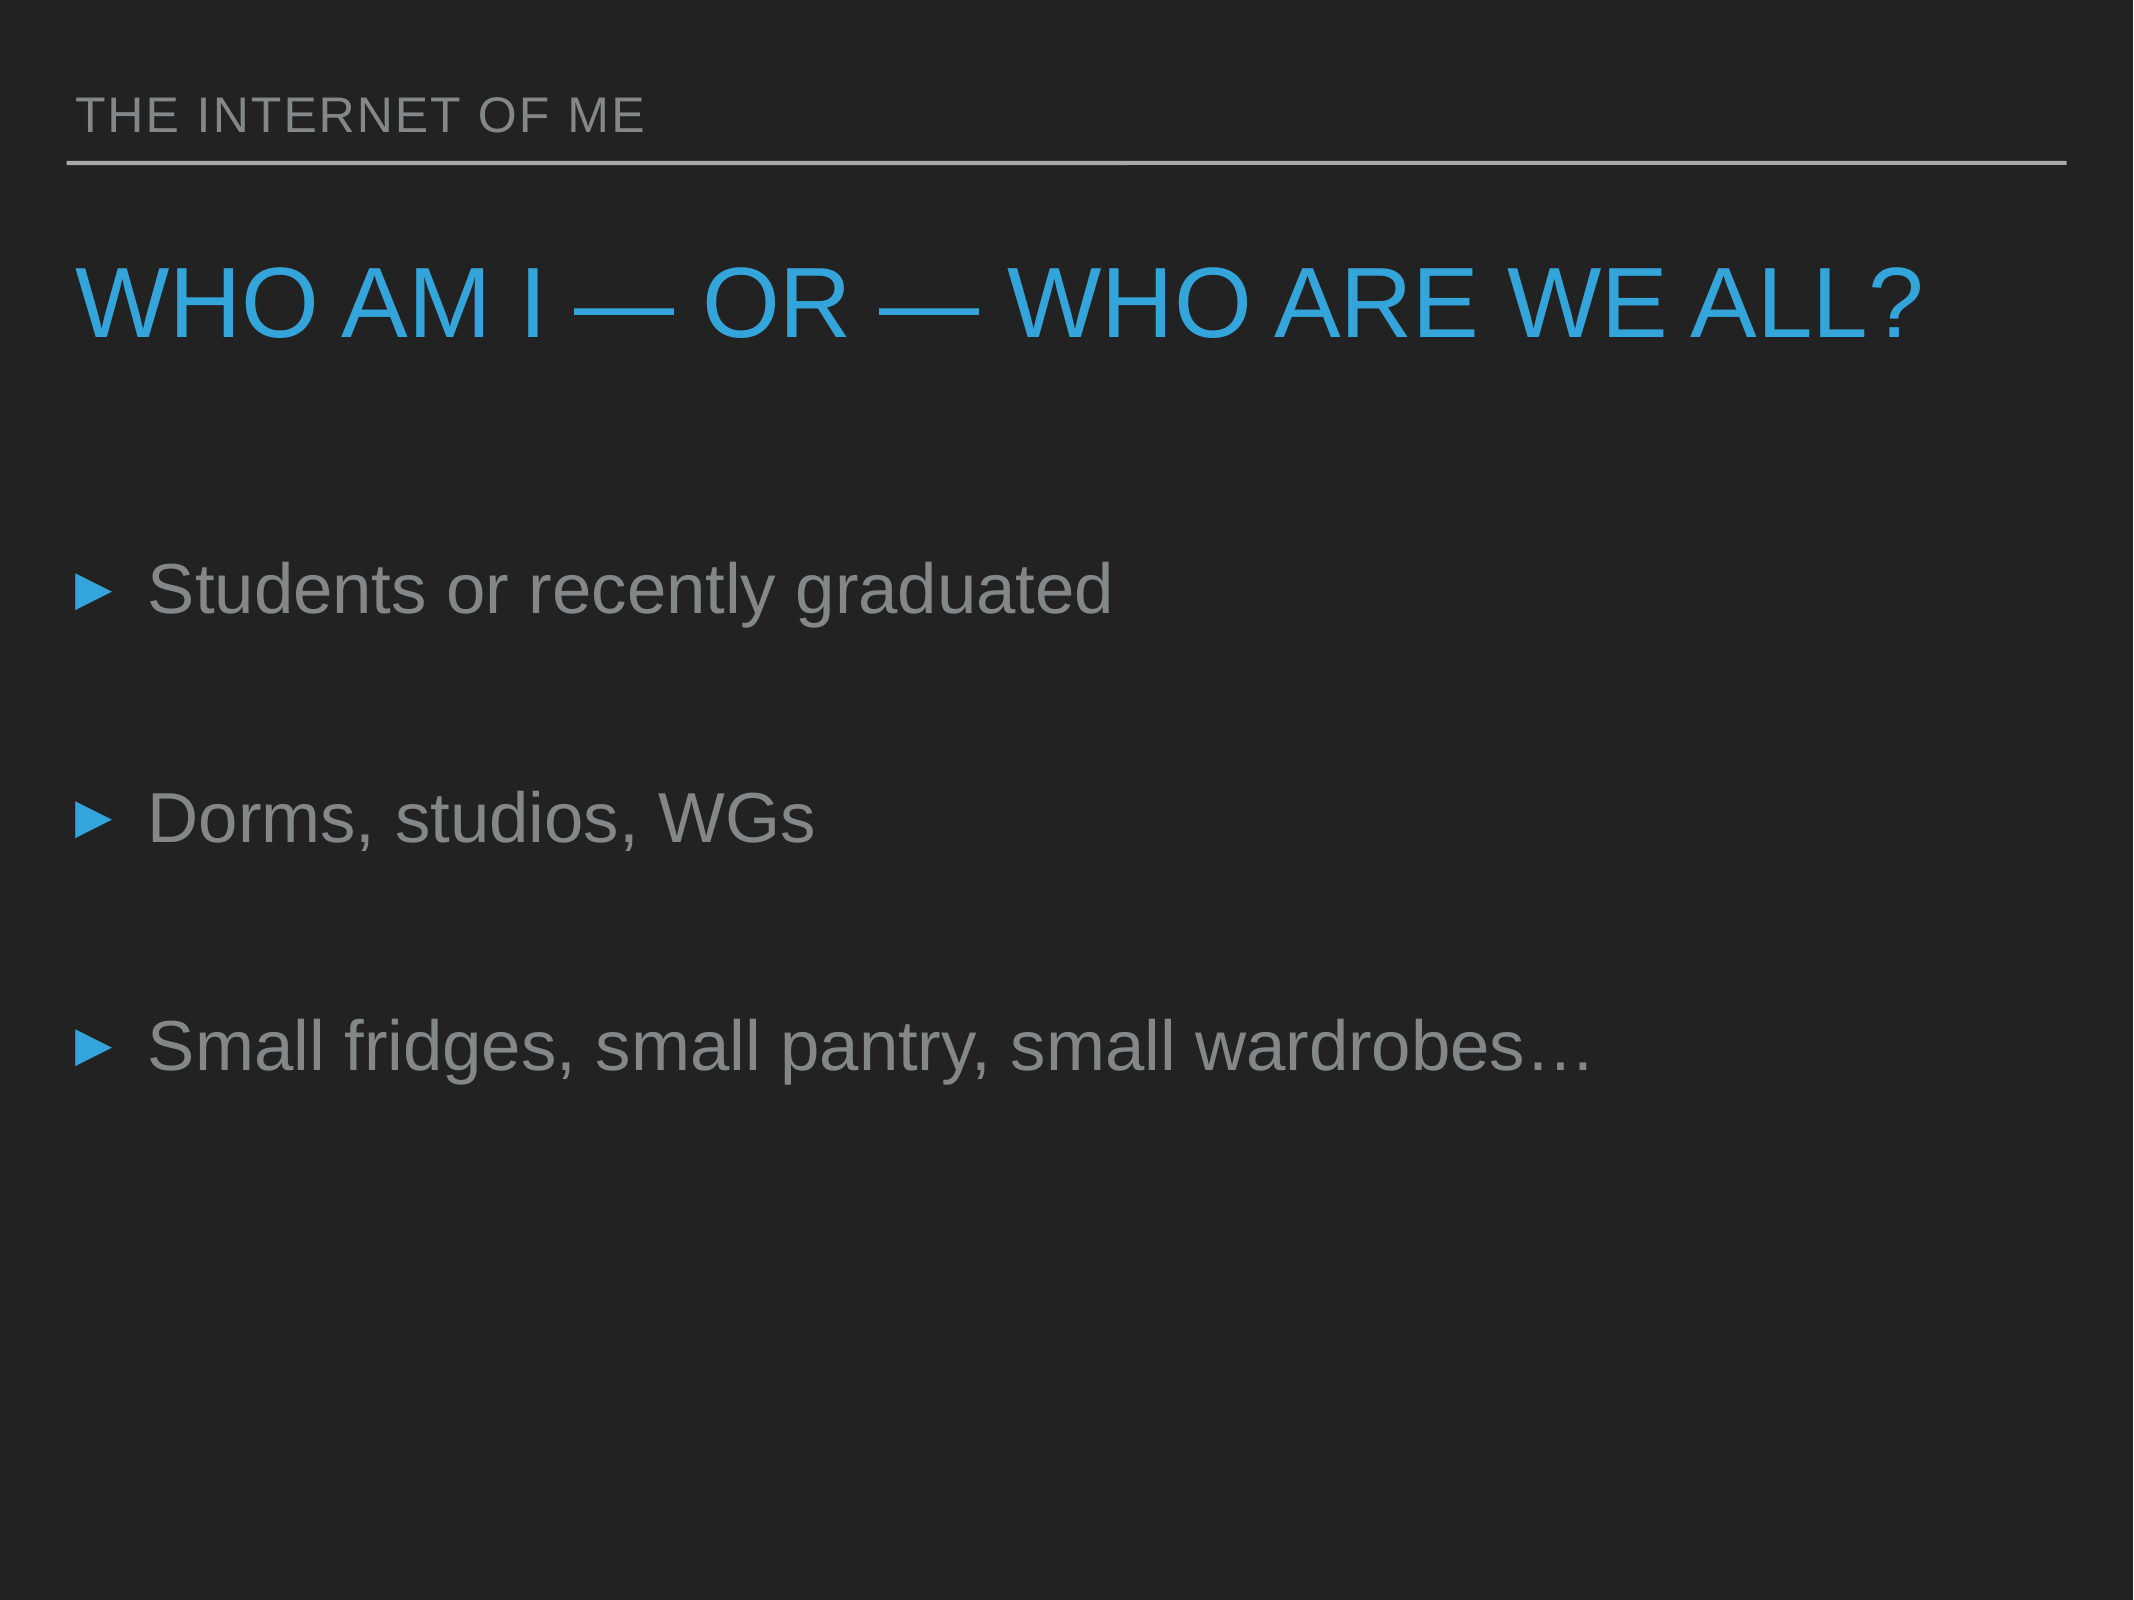

The Internet of ME
# Who am I — or — who are we all?
Students or recently graduated
Dorms, studios, WGs
Small fridges, small pantry, small wardrobes…